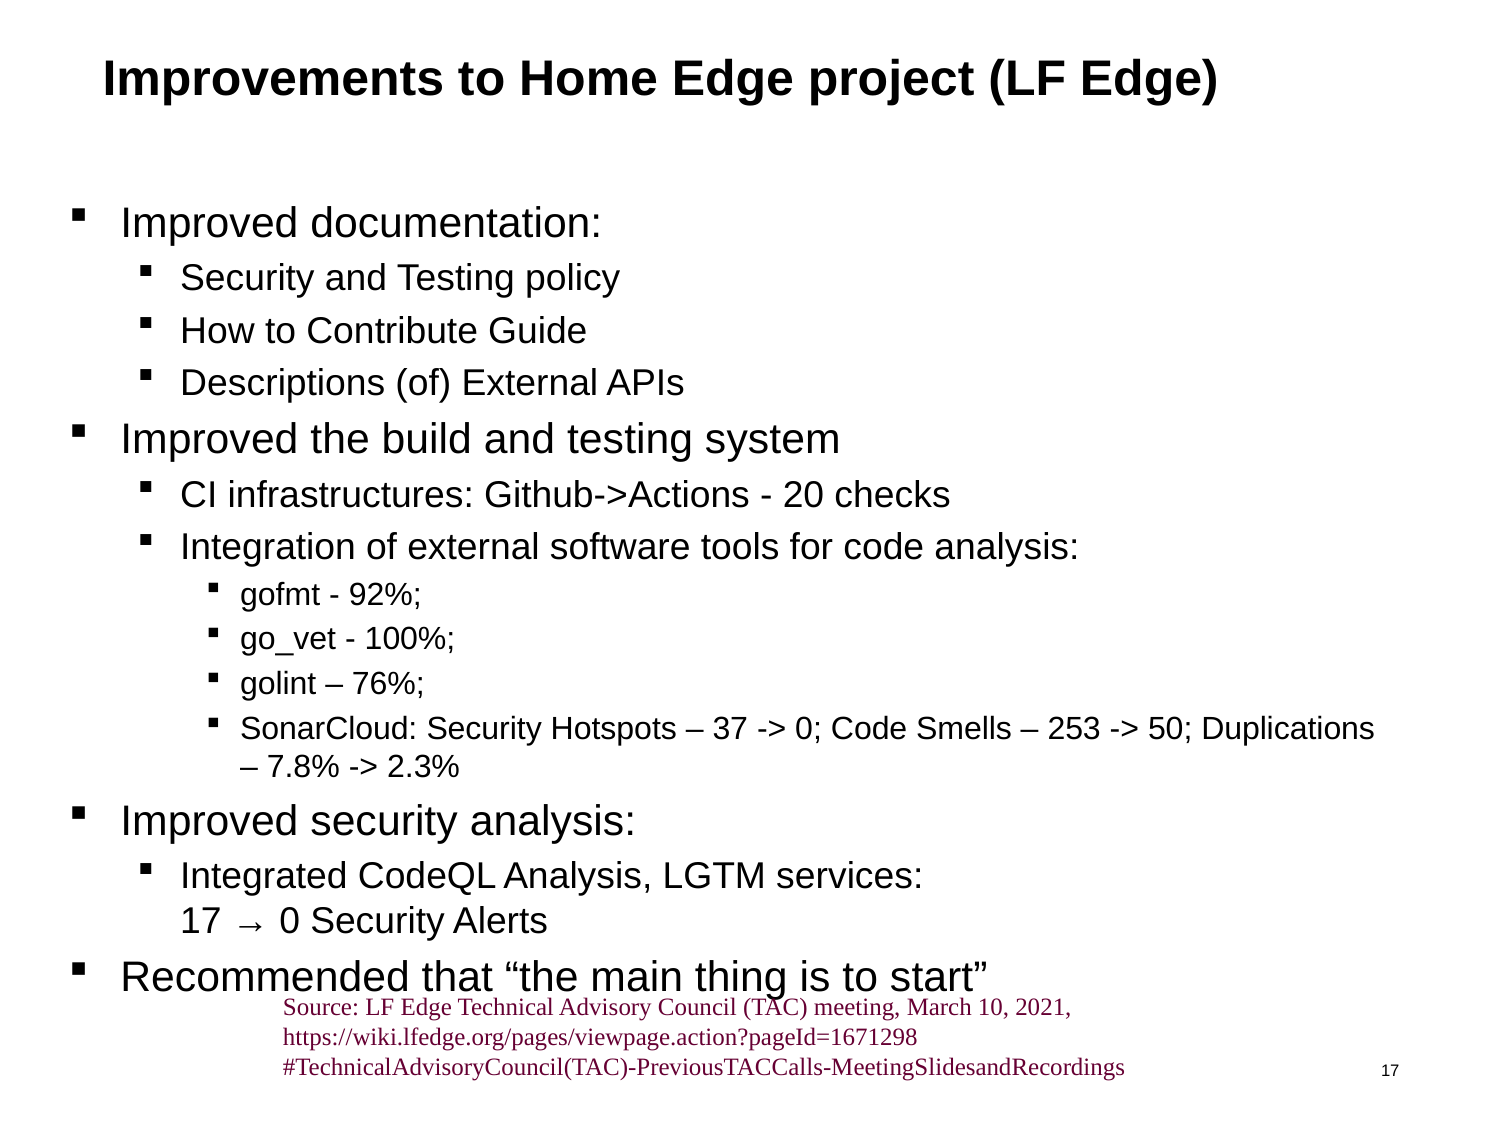

# Improvements to Home Edge project (LF Edge)
Improved documentation:
Security and Testing policy
How to Contribute Guide
Descriptions (of) External APIs
Improved the build and testing system
CI infrastructures: Github->Actions - 20 checks
Integration of external software tools for code analysis:
gofmt - 92%;
go_vet - 100%;
golint – 76%;
SonarCloud: Security Hotspots – 37 -> 0; Code Smells – 253 -> 50; Duplications – 7.8% -> 2.3%
Improved security analysis:
Integrated CodeQL Analysis, LGTM services:
17 → 0 Security Alerts
Recommended that “the main thing is to start”
Source: LF Edge Technical Advisory Council (TAC) meeting, March 10, 2021,
https://wiki.lfedge.org/pages/viewpage.action?pageId=1671298
#TechnicalAdvisoryCouncil(TAC)-PreviousTACCalls-MeetingSlidesandRecordings
17